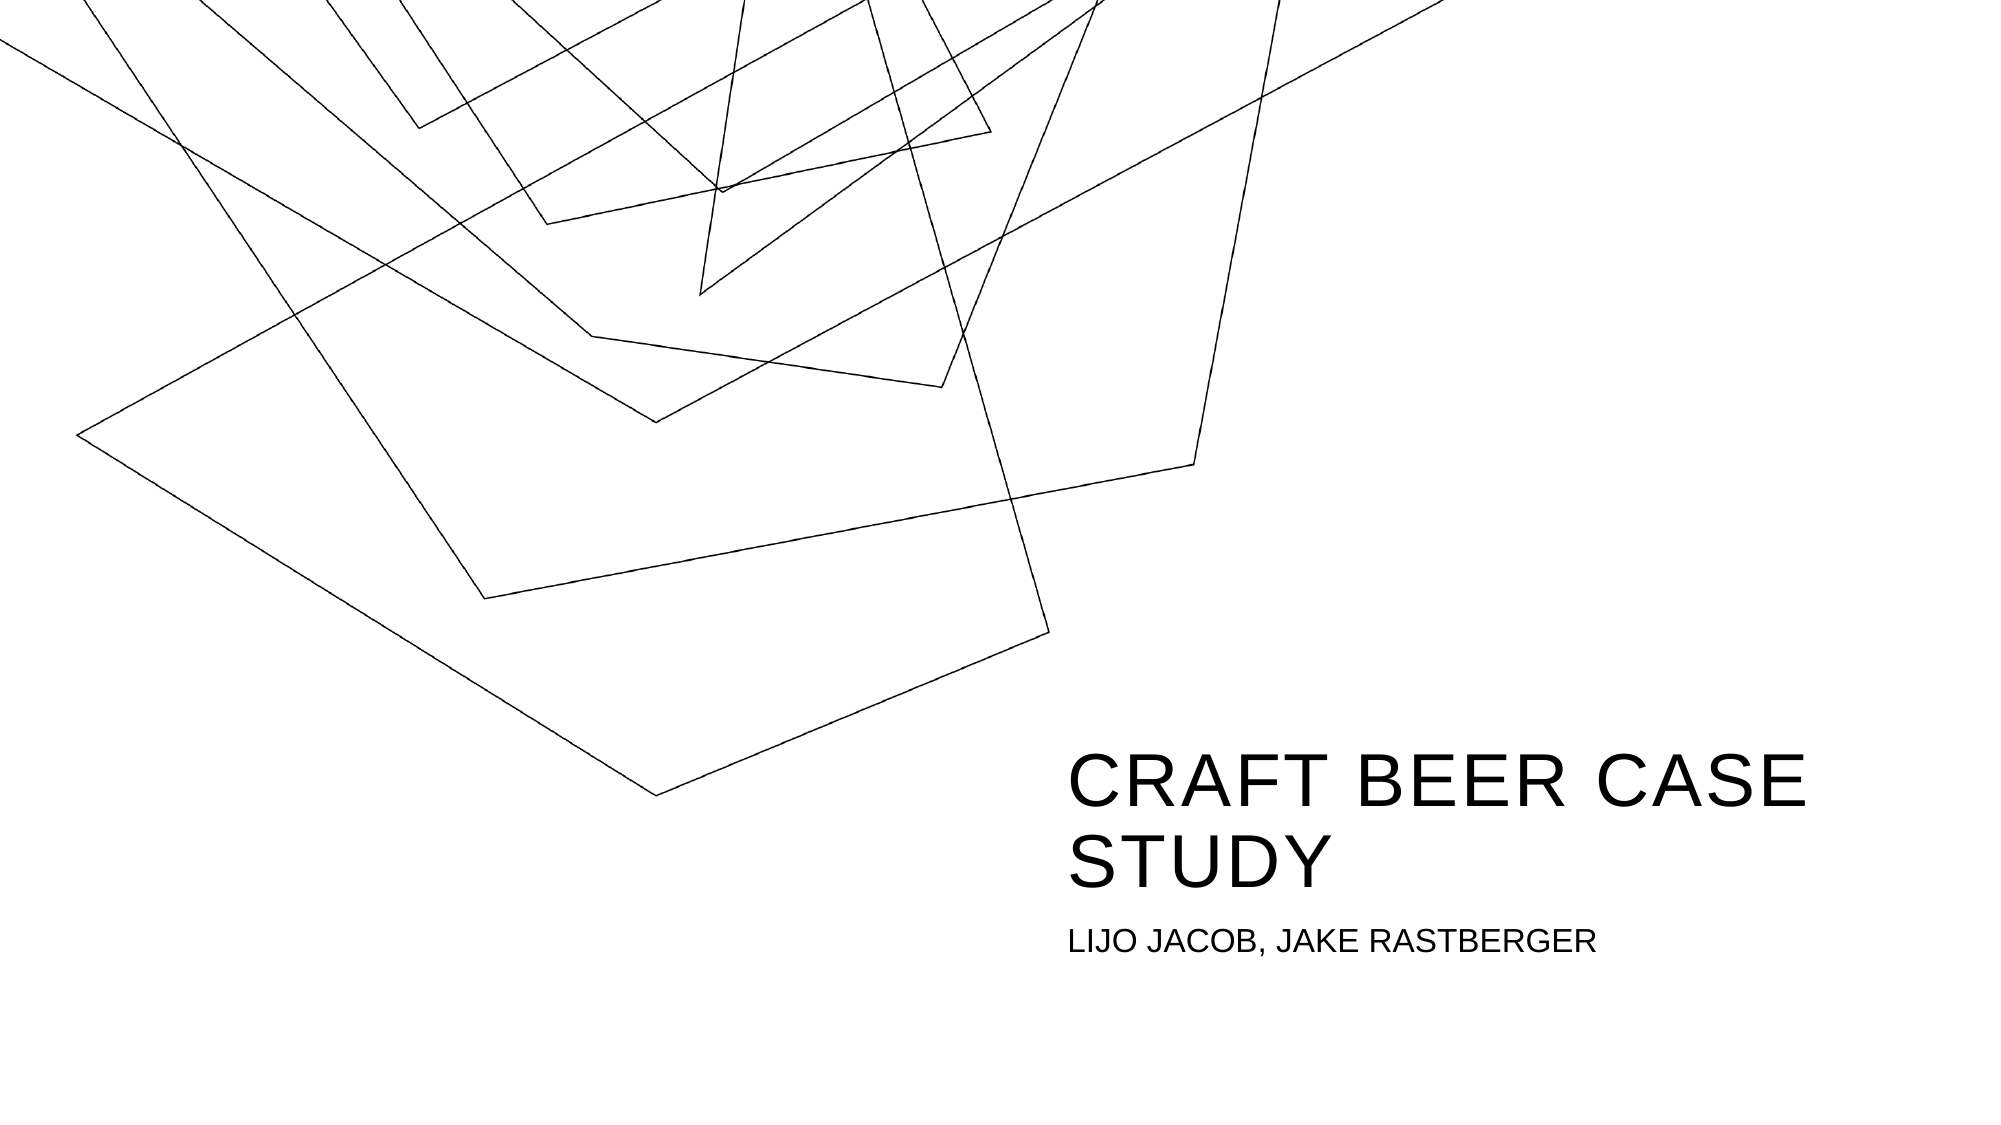

# CRAFT BEER CASE STUDY
LIJO JACOB, JAKE RASTBERGER